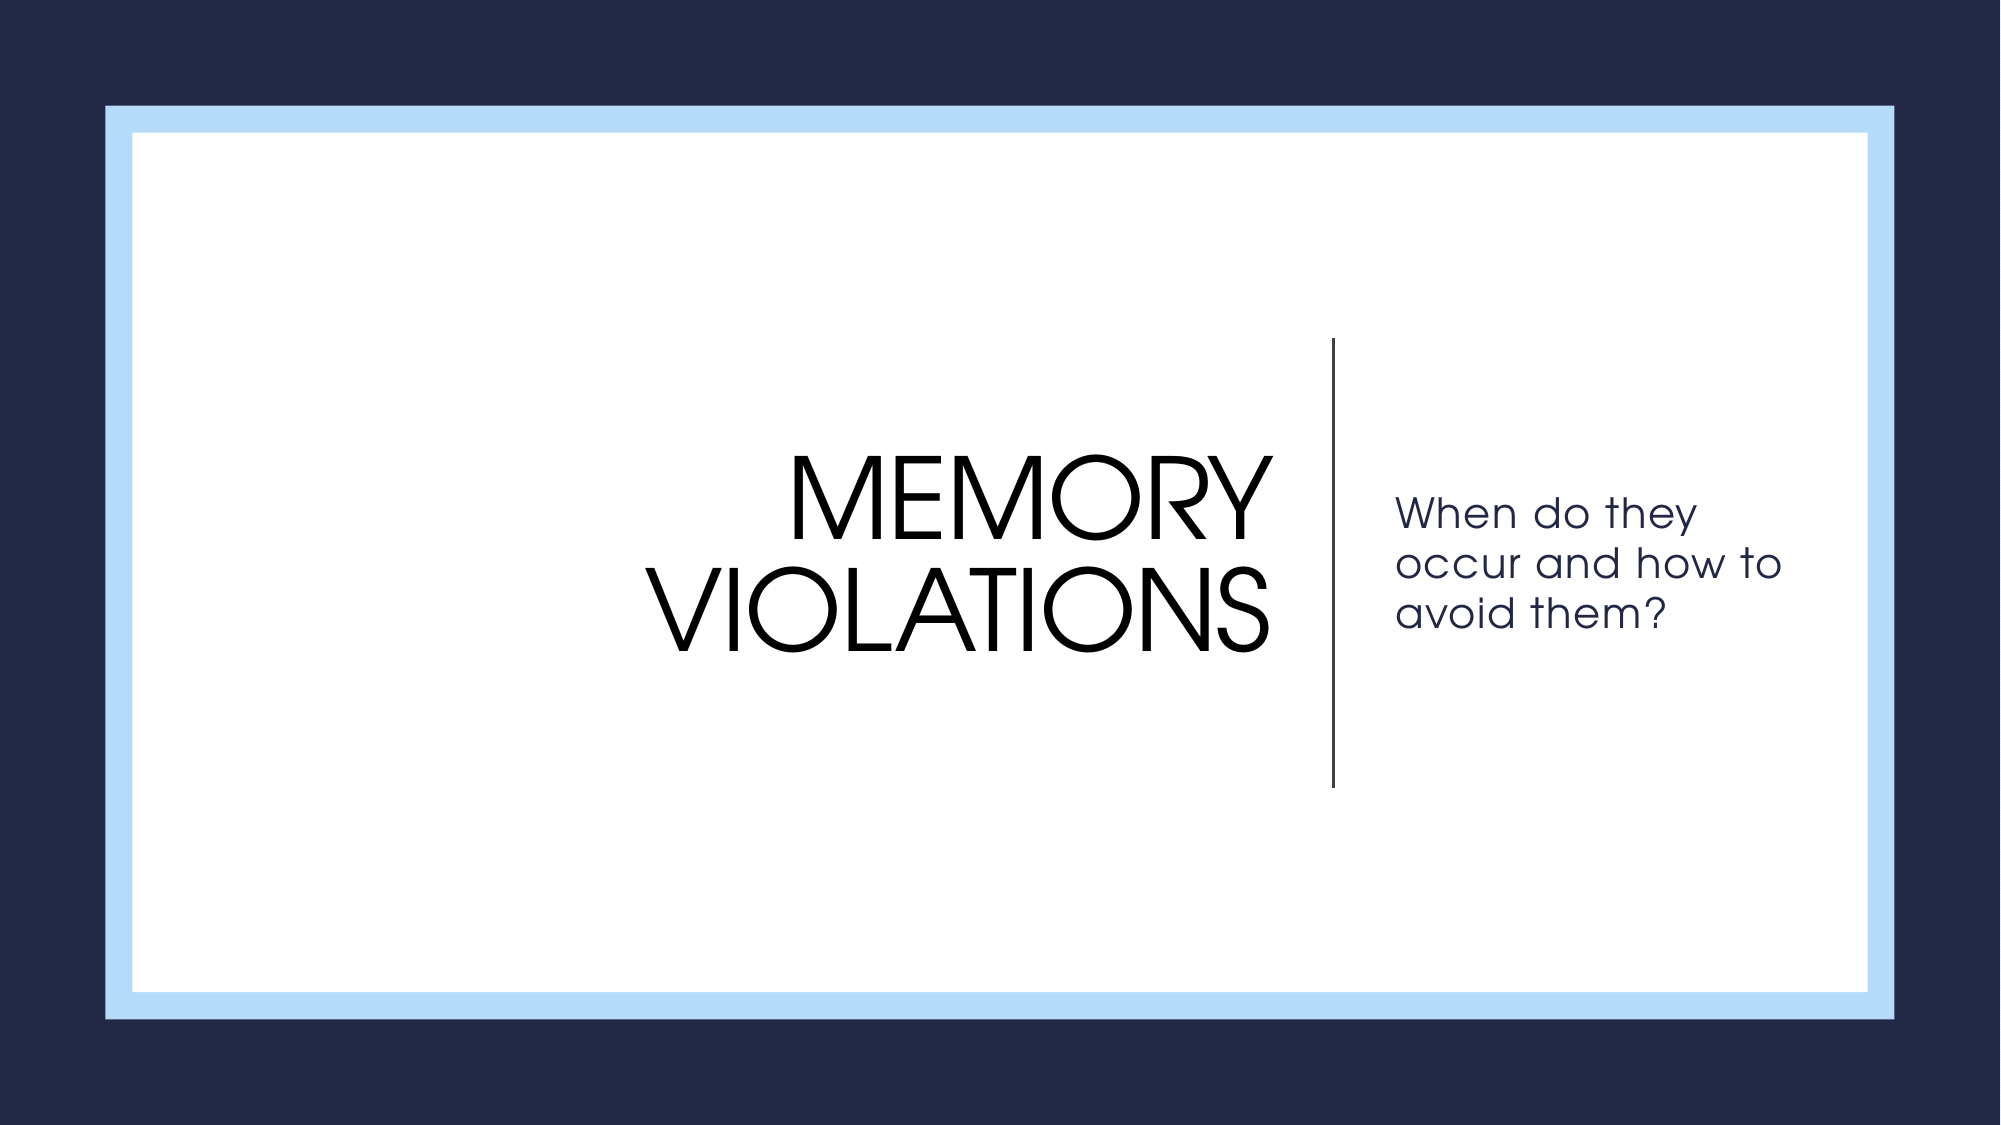

# Memory Violations
When do they occur and how to avoid them?